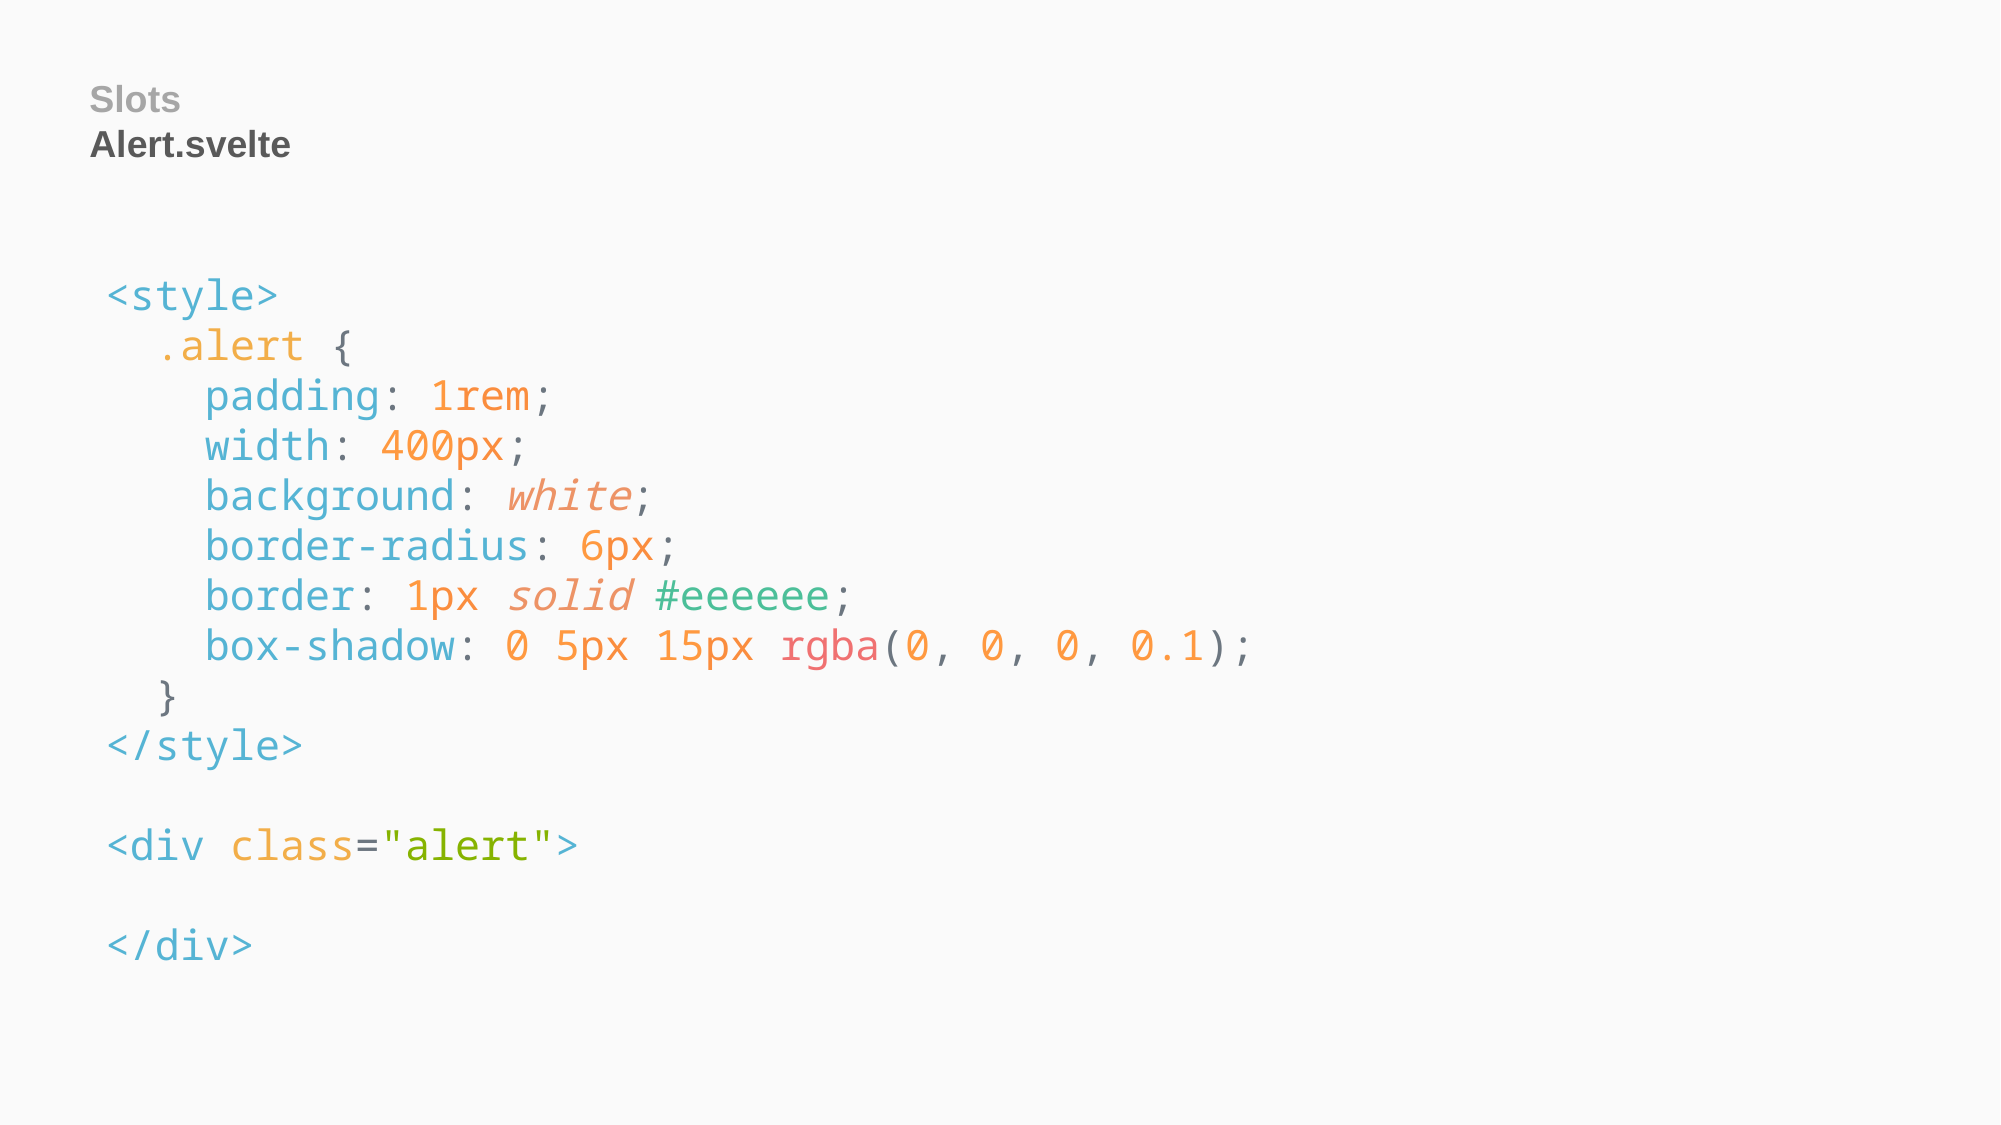

Slots
Alert.svelte
<style>
  .alert {
    padding: 1rem;
    width: 400px;
    background: white;
    border-radius: 6px;
    border: 1px solid #eeeeee;
    box-shadow: 0 5px 15px rgba(0, 0, 0, 0.1);
  }
</style>
<div class="alert">

</div>